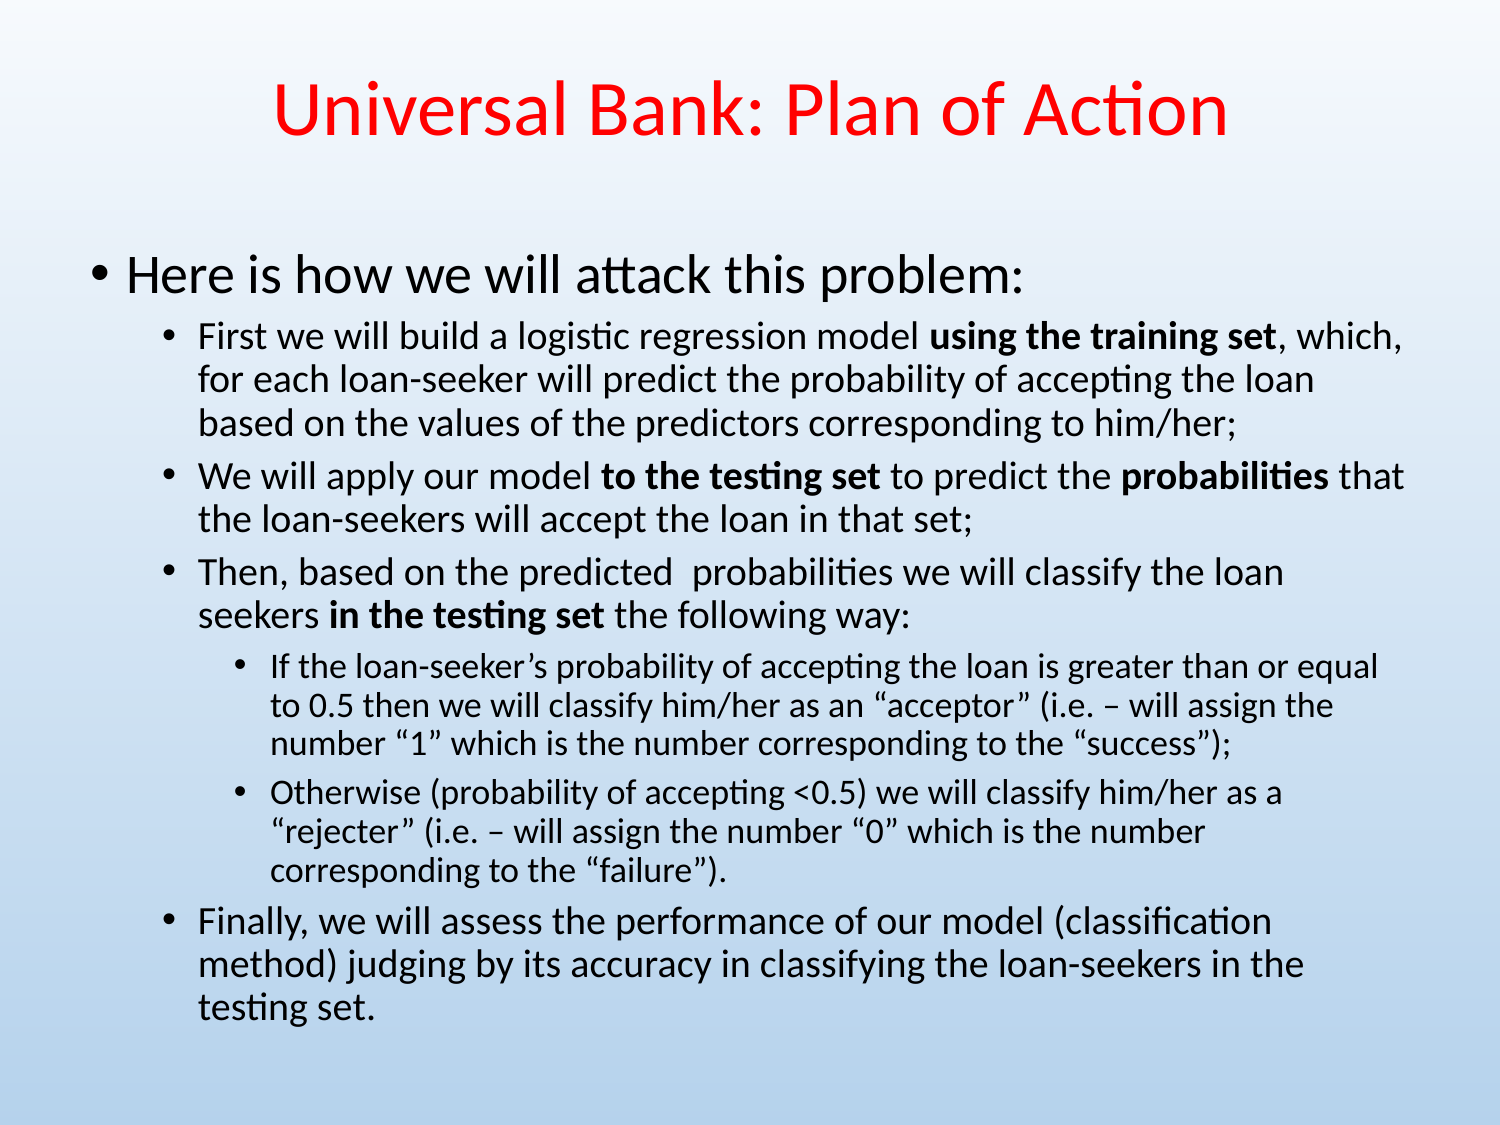

# Universal Bank: Plan of Action
Here is how we will attack this problem:
First we will build a logistic regression model using the training set, which, for each loan-seeker will predict the probability of accepting the loan based on the values of the predictors corresponding to him/her;
We will apply our model to the testing set to predict the probabilities that the loan-seekers will accept the loan in that set;
Then, based on the predicted  probabilities we will classify the loan seekers in the testing set the following way:
If the loan-seeker’s probability of accepting the loan is greater than or equal to 0.5 then we will classify him/her as an “acceptor” (i.e. – will assign the number “1” which is the number corresponding to the “success”);
Otherwise (probability of accepting <0.5) we will classify him/her as a “rejecter” (i.e. – will assign the number “0” which is the number corresponding to the “failure”).
Finally, we will assess the performance of our model (classification method) judging by its accuracy in classifying the loan-seekers in the testing set.